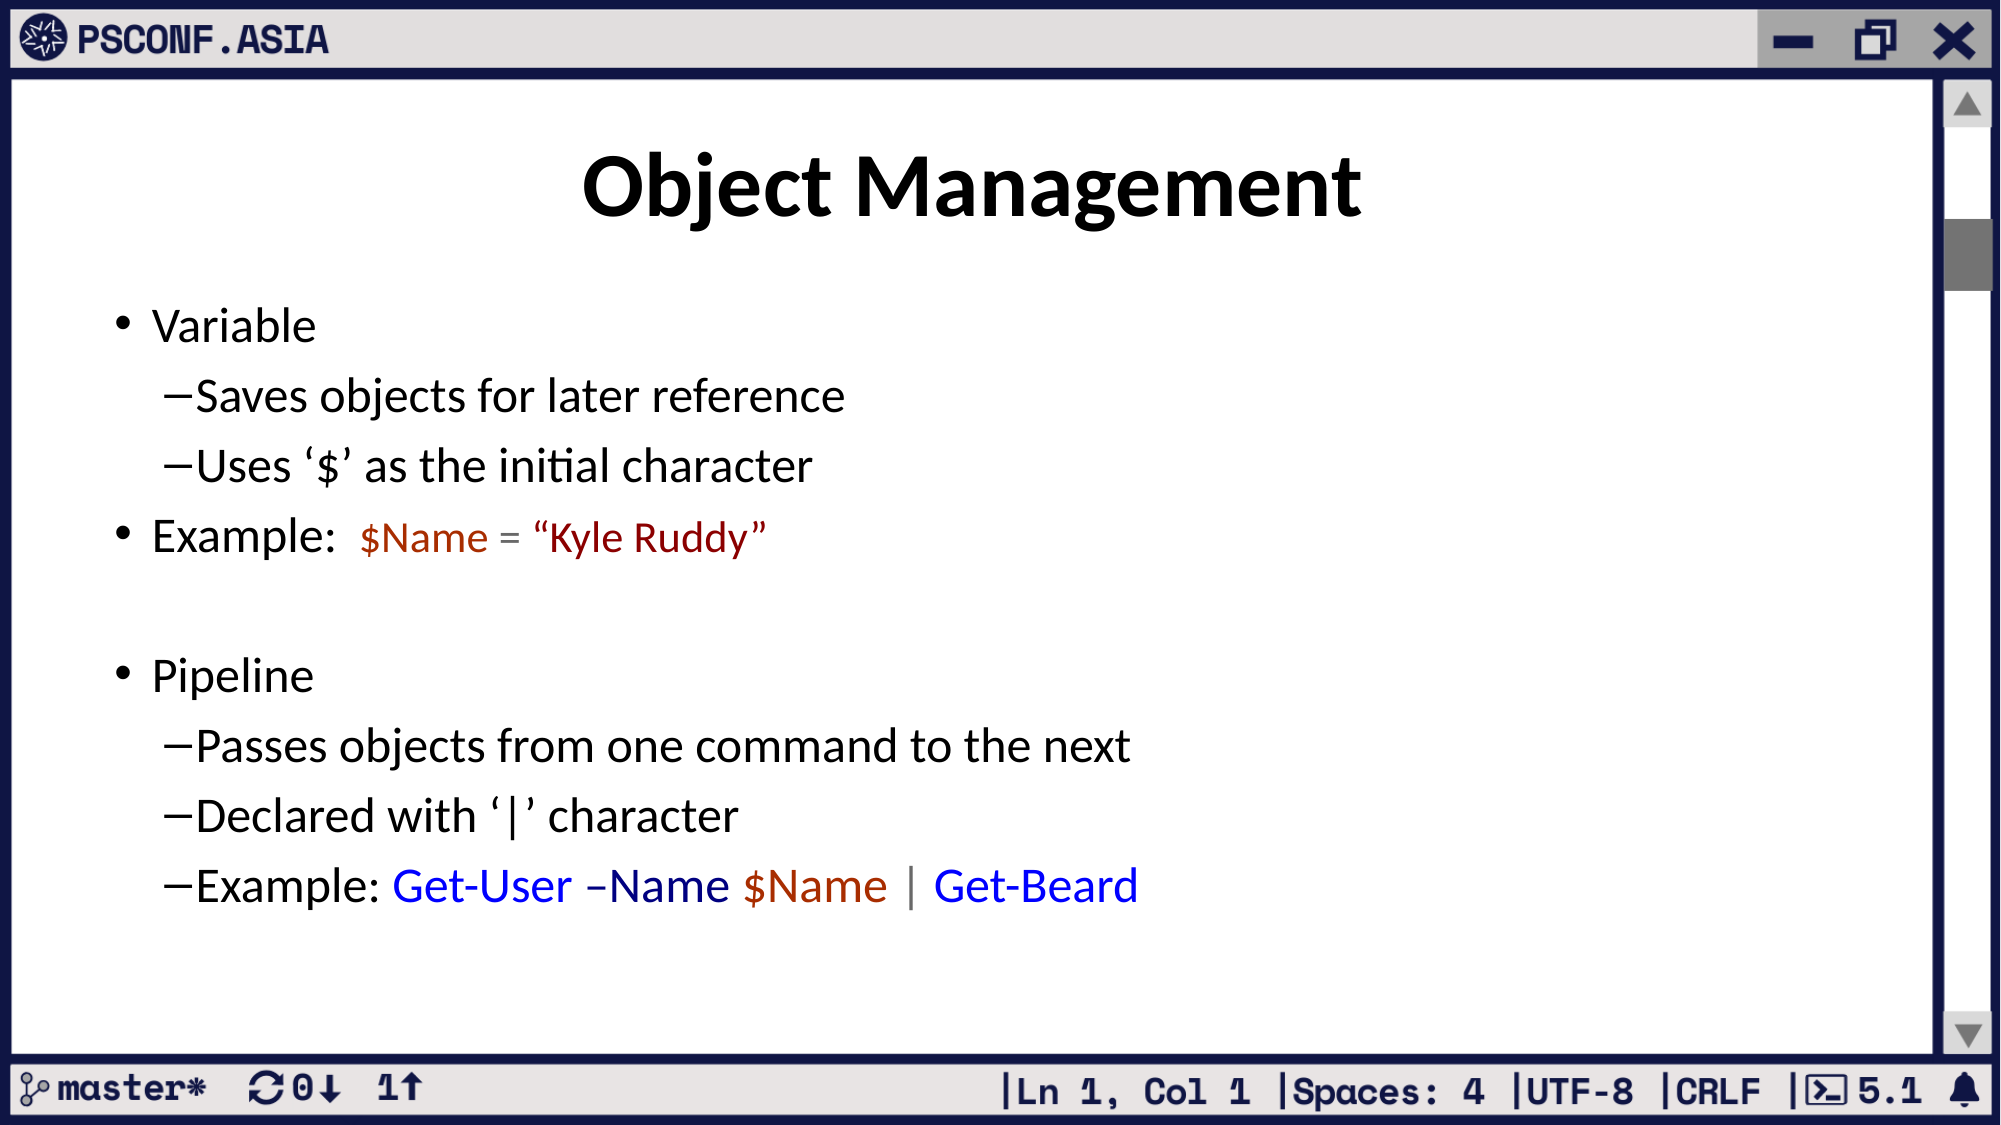

Object Management
Variable
Saves objects for later reference
Uses ‘$’ as the initial character
Example:  $Name = “Kyle Ruddy”

Pipeline
Passes objects from one command to the next
Declared with ‘|’ character
Example: Get-User –Name $Name | Get-Beard